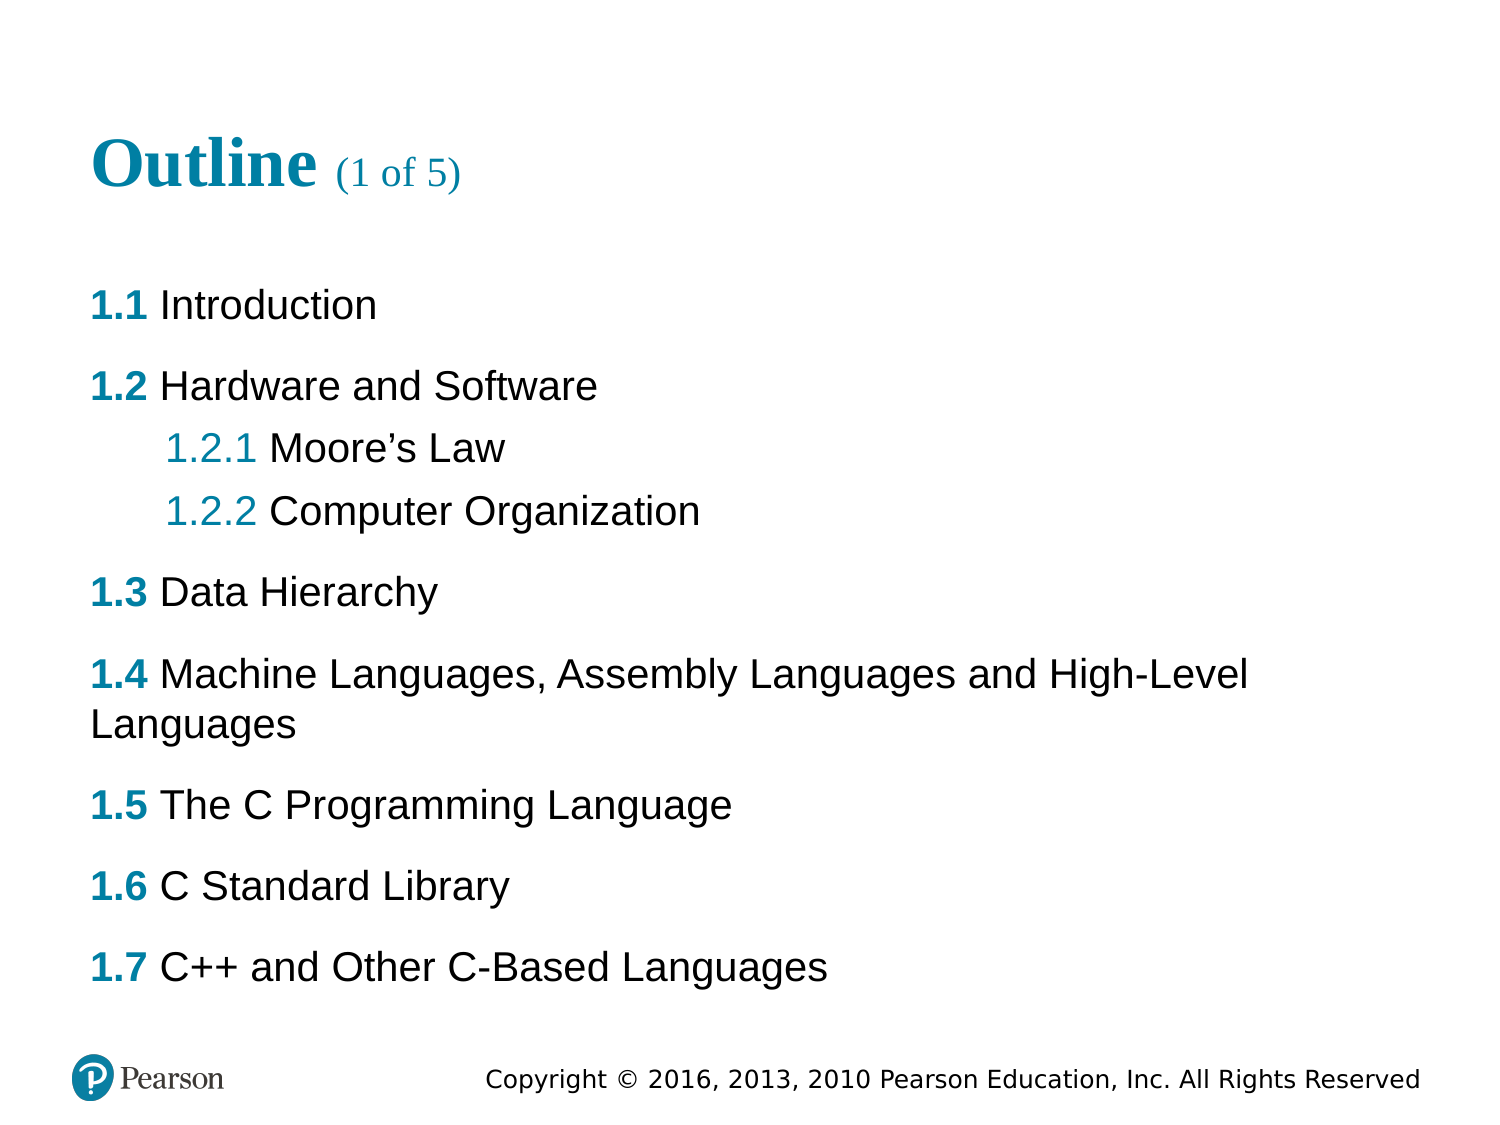

# Outline (1 of 5)
1.1 Introduction
1.2 Hardware and Software
1.2.1 Moore’s Law
1.2.2 Computer Organization
1.3 Data Hierarchy
1.4 Machine Languages, Assembly Languages and High-Level Languages
1.5 The C Programming Language
1.6 C Standard Library
1.7 C++ and Other C-Based Languages